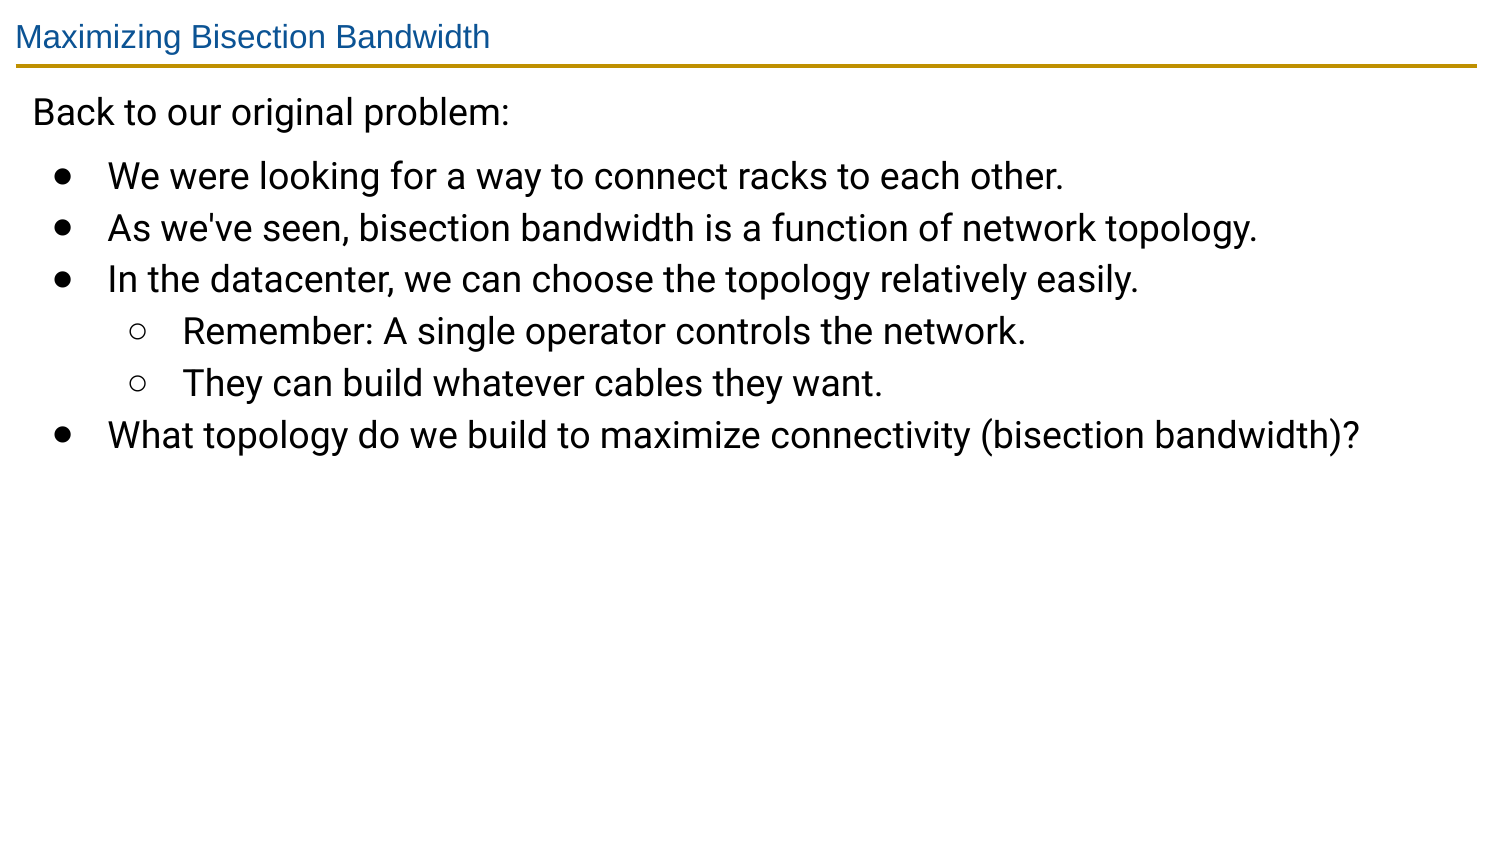

# Maximizing Bisection Bandwidth
Back to our original problem:
We were looking for a way to connect racks to each other.
As we've seen, bisection bandwidth is a function of network topology.
In the datacenter, we can choose the topology relatively easily.
Remember: A single operator controls the network.
They can build whatever cables they want.
What topology do we build to maximize connectivity (bisection bandwidth)?